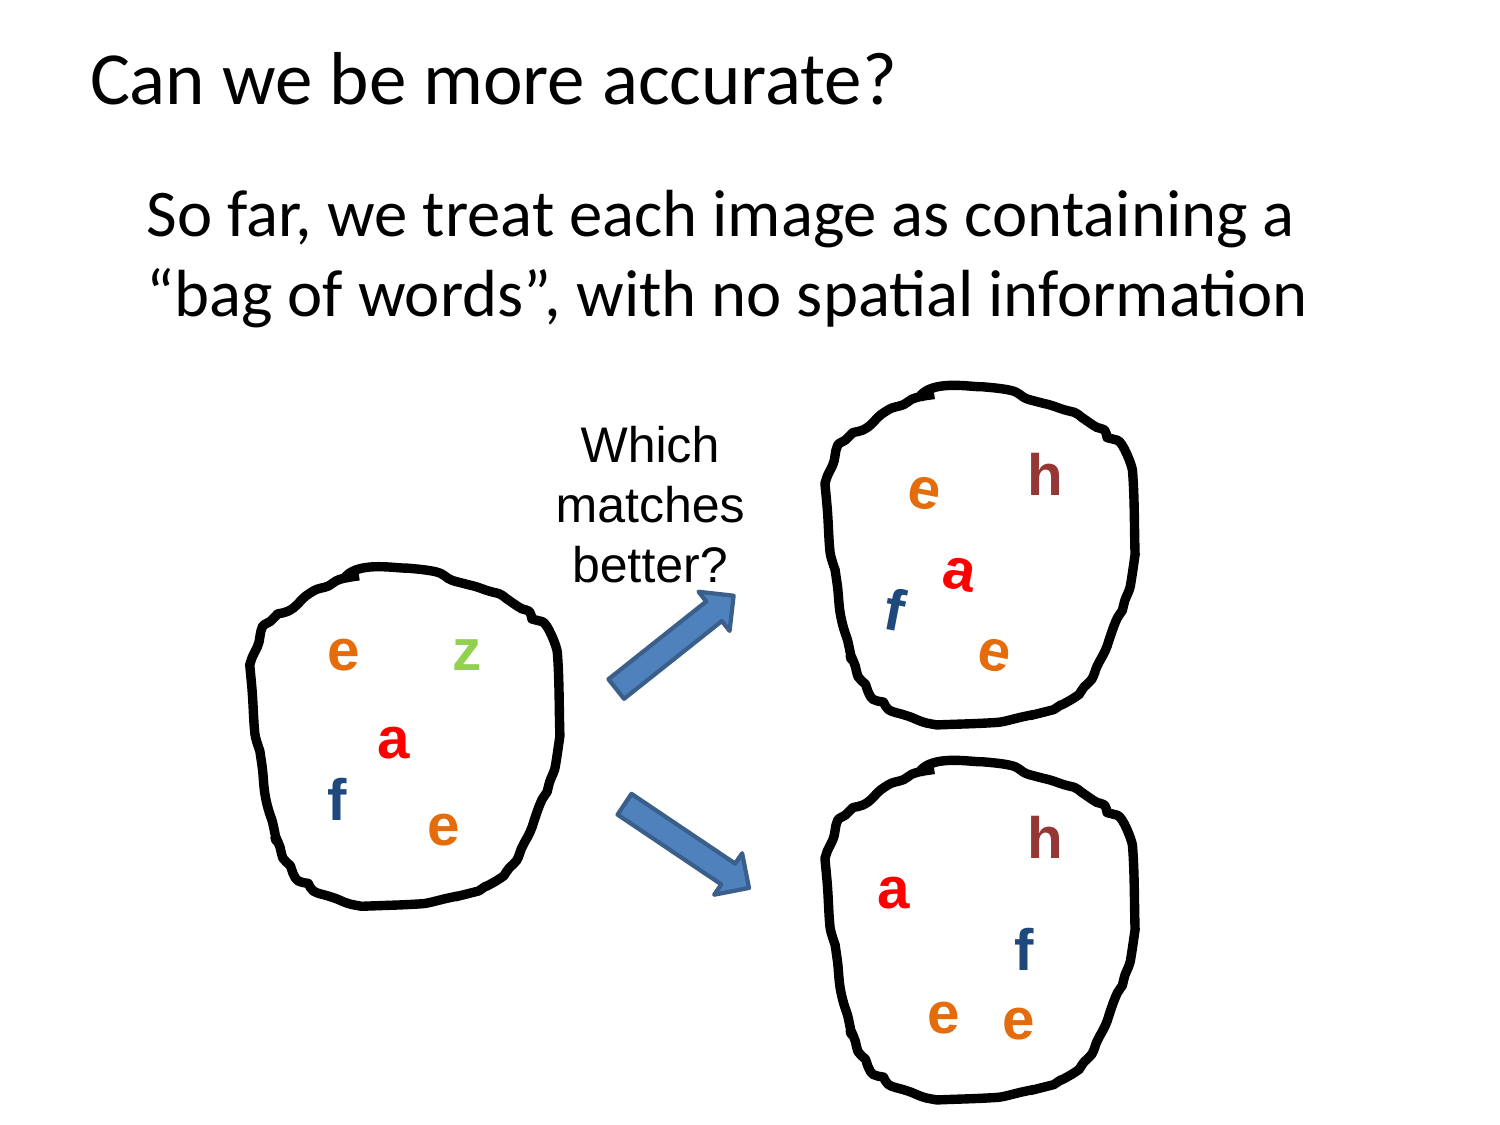

# Can we be more accurate?
	So far, we treat each image as containing a “bag of words”, with no spatial information

Which matches better?
h
e
a
f
e

e
z
a
f
e

h

a
f
e
e